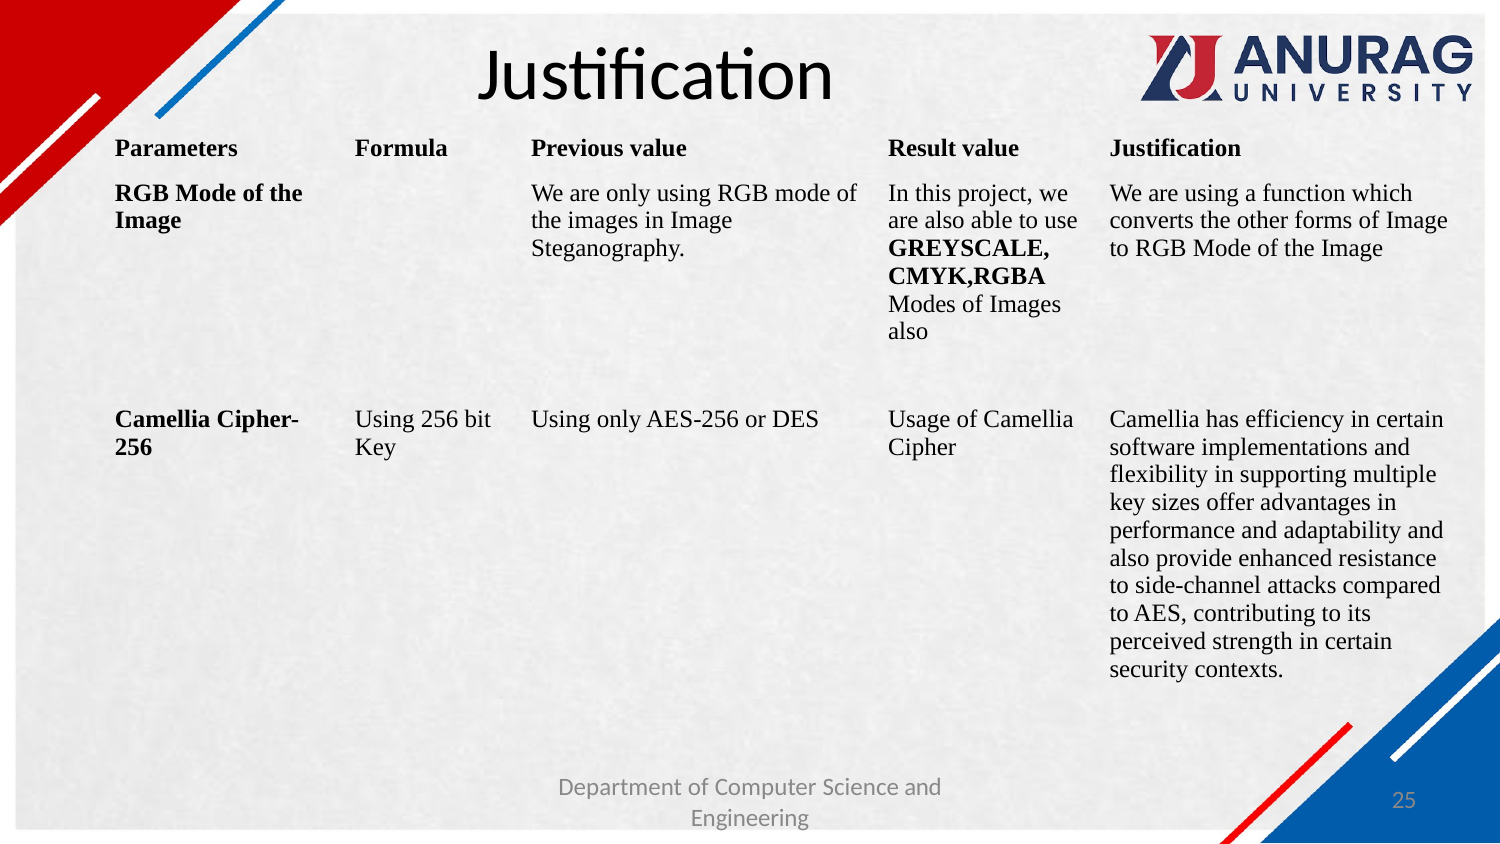

# Justification
| Parameters | Formula | Previous value | Result value | Justification |
| --- | --- | --- | --- | --- |
| RGB Mode of the Image |  | We are only using RGB mode of the images in Image Steganography. | In this project, we are also able to use GREYSCALE, CMYK,RGBA Modes of Images also | We are using a function which converts the other forms of Image to RGB Mode of the Image |
| Camellia Cipher-256 | Using 256 bit Key | Using only AES-256 or DES | Usage of Camellia Cipher | Camellia has efficiency in certain software implementations and flexibility in supporting multiple key sizes offer advantages in performance and adaptability and also provide enhanced resistance to side-channel attacks compared to AES, contributing to its perceived strength in certain security contexts. |
Department of Computer Science and
Engineering
25